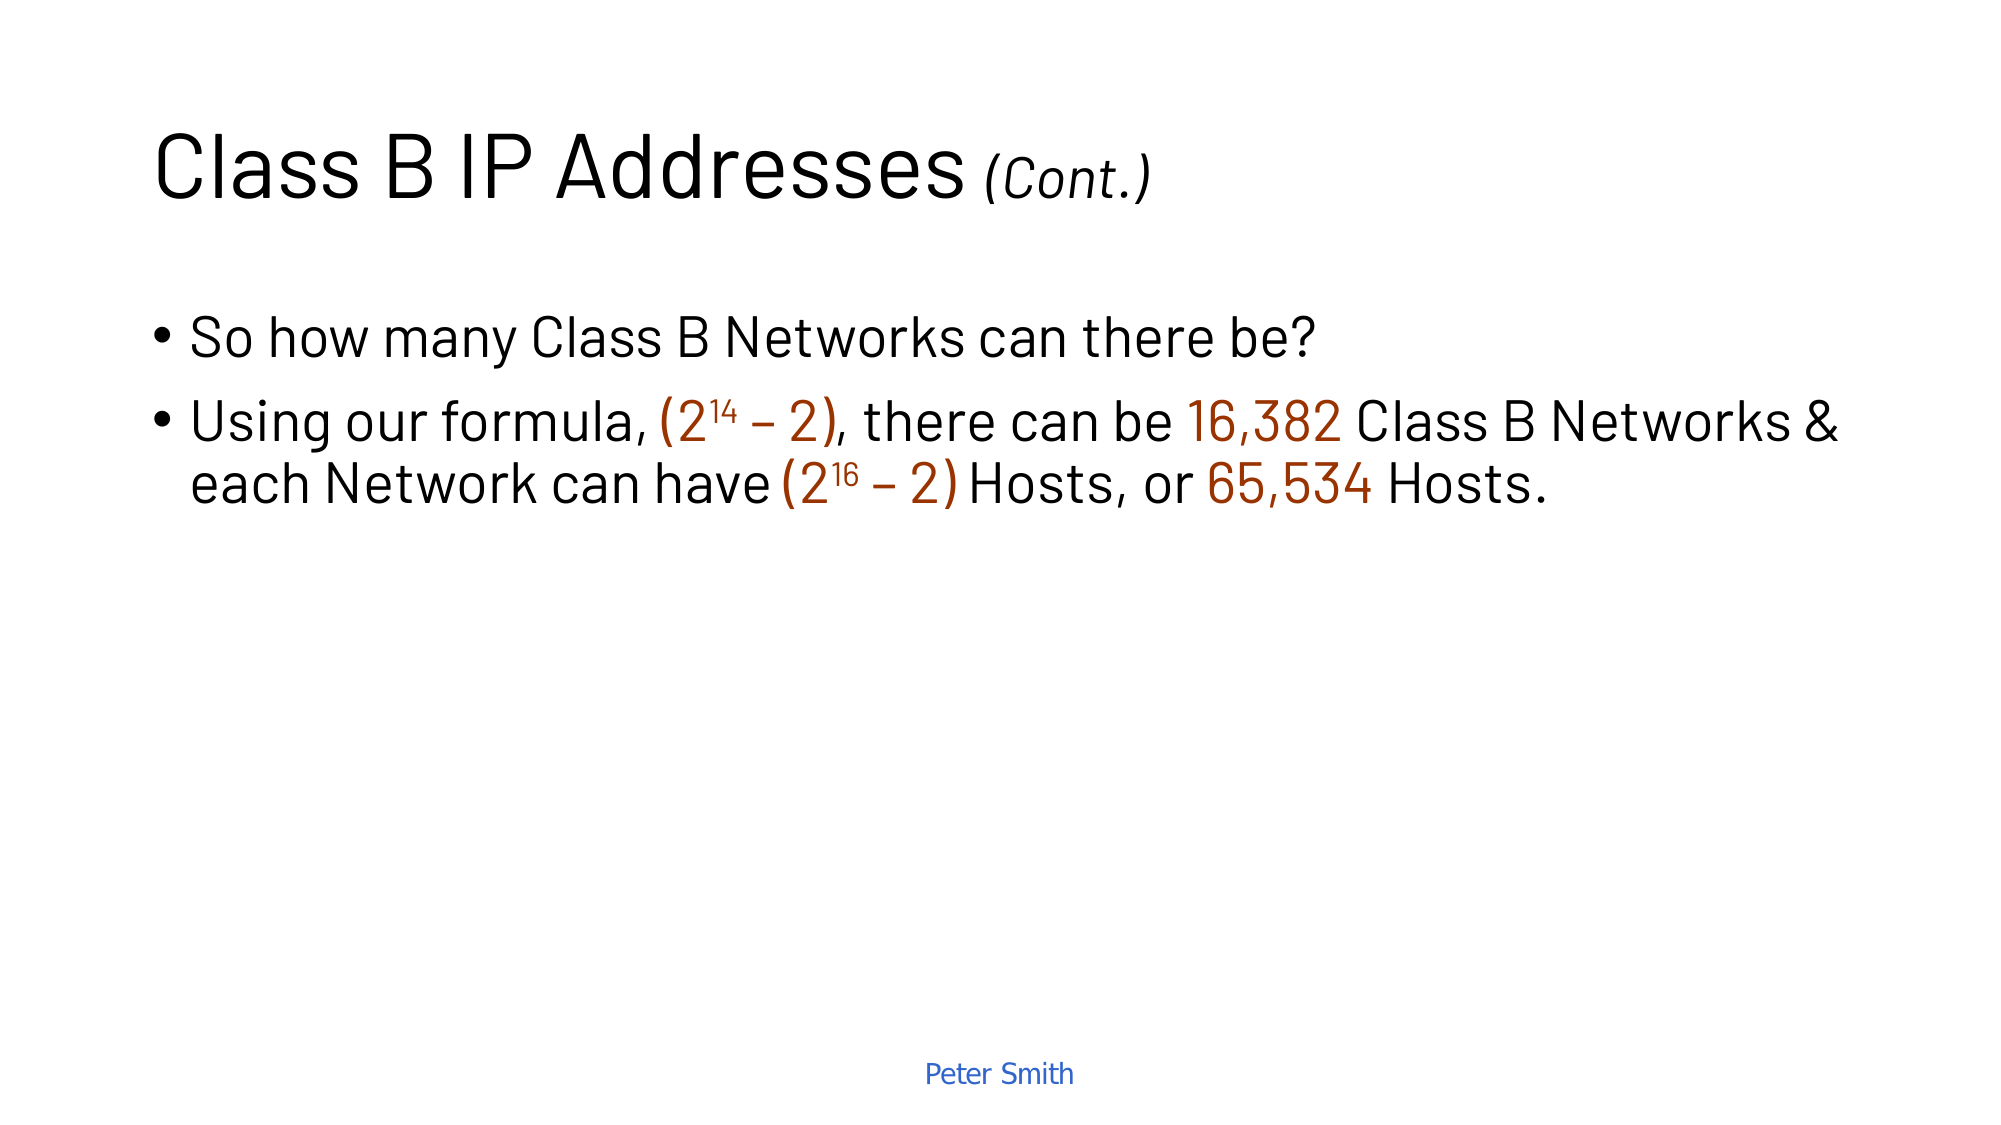

# Class B IP Addresses (Cont.)
So how many Class B Networks can there be?
Using our formula, (214 – 2), there can be 16,382 Class B Networks & each Network can have (216 – 2) Hosts, or 65,534 Hosts.
Peter Smith
67